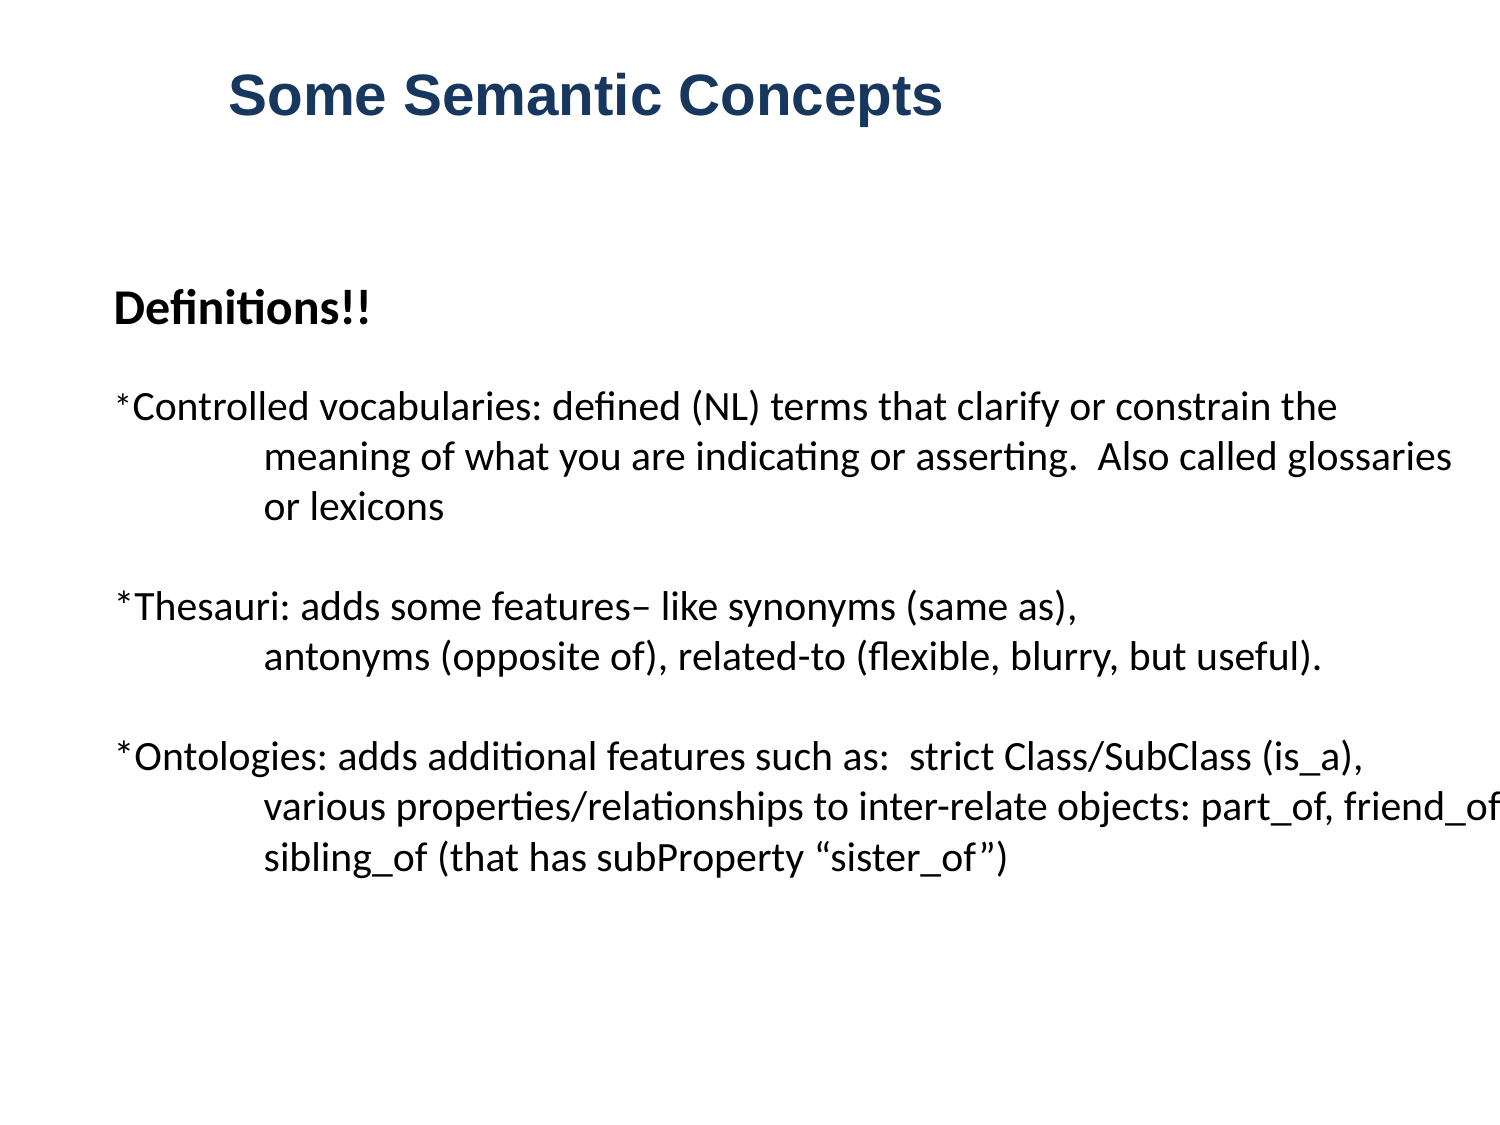

# Some Semantic Concepts
Definitions!!

*Controlled vocabularies: defined (NL) terms that clarify or constrain the
	meaning of what you are indicating or asserting.  Also called glossaries
	or lexicons

*Thesauri: adds some features– like synonyms (same as),
	antonyms (opposite of), related-to (flexible, blurry, but useful).

*Ontologies: adds additional features such as:  strict Class/SubClass (is_a),
	various properties/relationships to inter-relate objects: part_of, friend_of,
	sibling_of (that has subProperty “sister_of”)